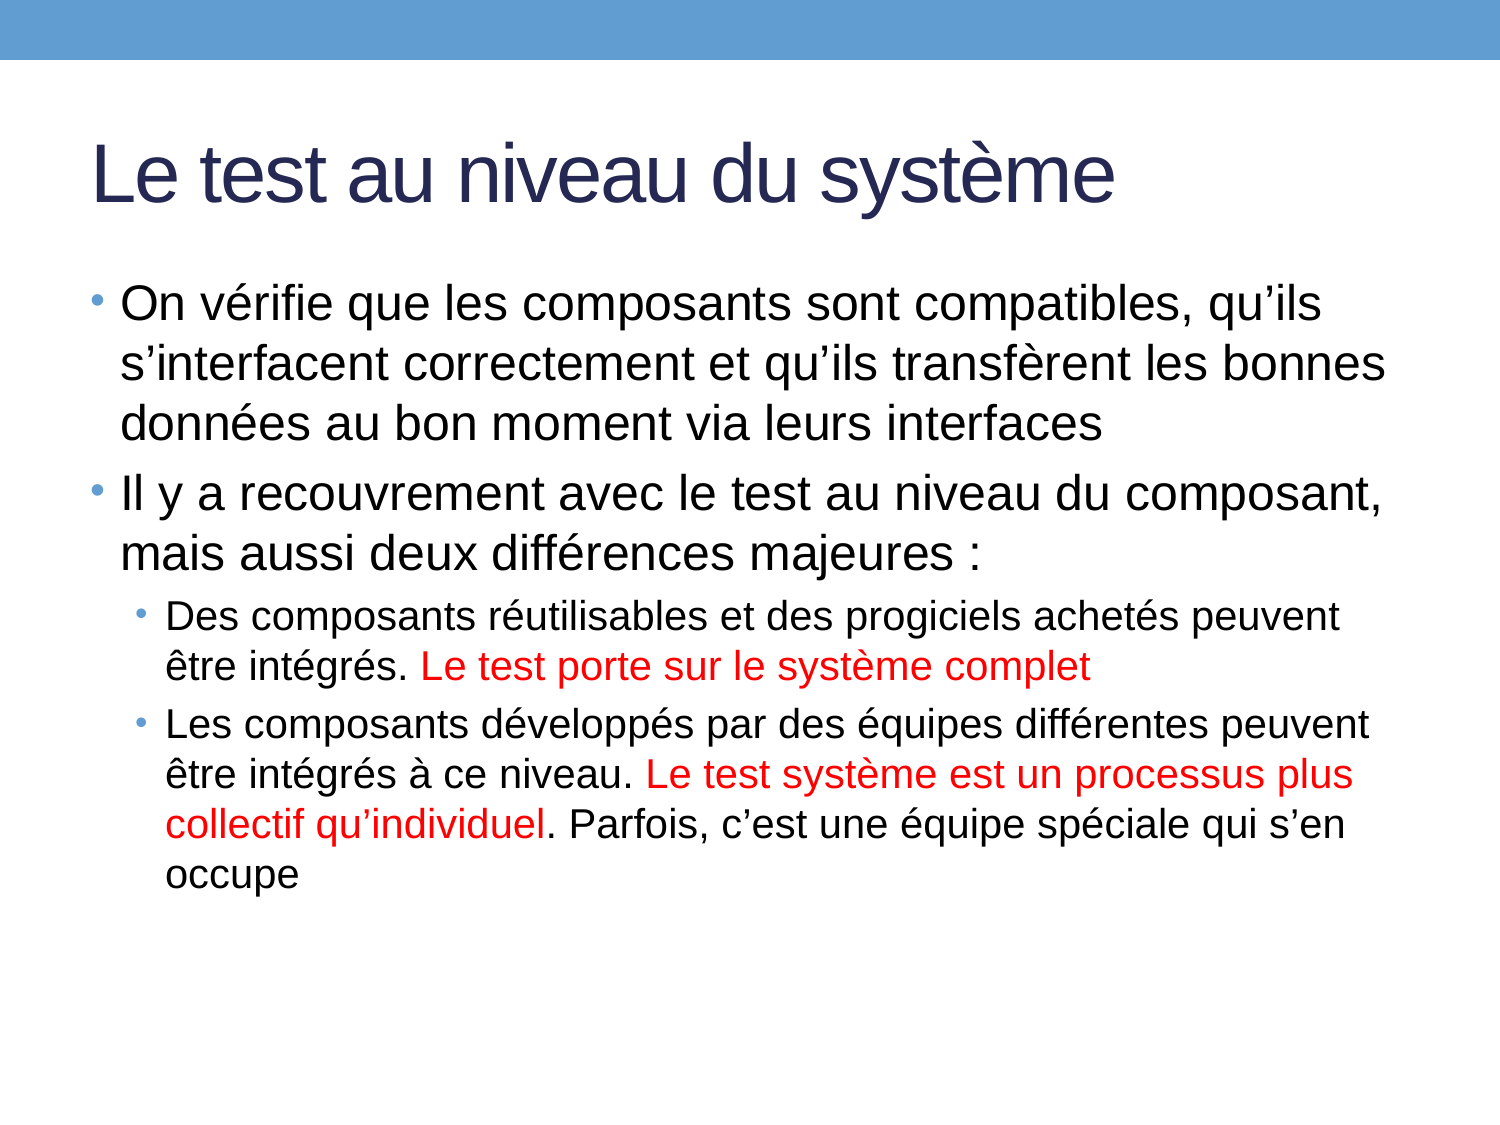

# Le test au niveau du système
On vérifie que les composants sont compatibles, qu’ils s’interfacent correctement et qu’ils transfèrent les bonnes données au bon moment via leurs interfaces
Il y a recouvrement avec le test au niveau du composant, mais aussi deux différences majeures :
Des composants réutilisables et des progiciels achetés peuvent être intégrés. Le test porte sur le système complet
Les composants développés par des équipes différentes peuvent être intégrés à ce niveau. Le test système est un processus plus collectif qu’individuel. Parfois, c’est une équipe spéciale qui s’en occupe